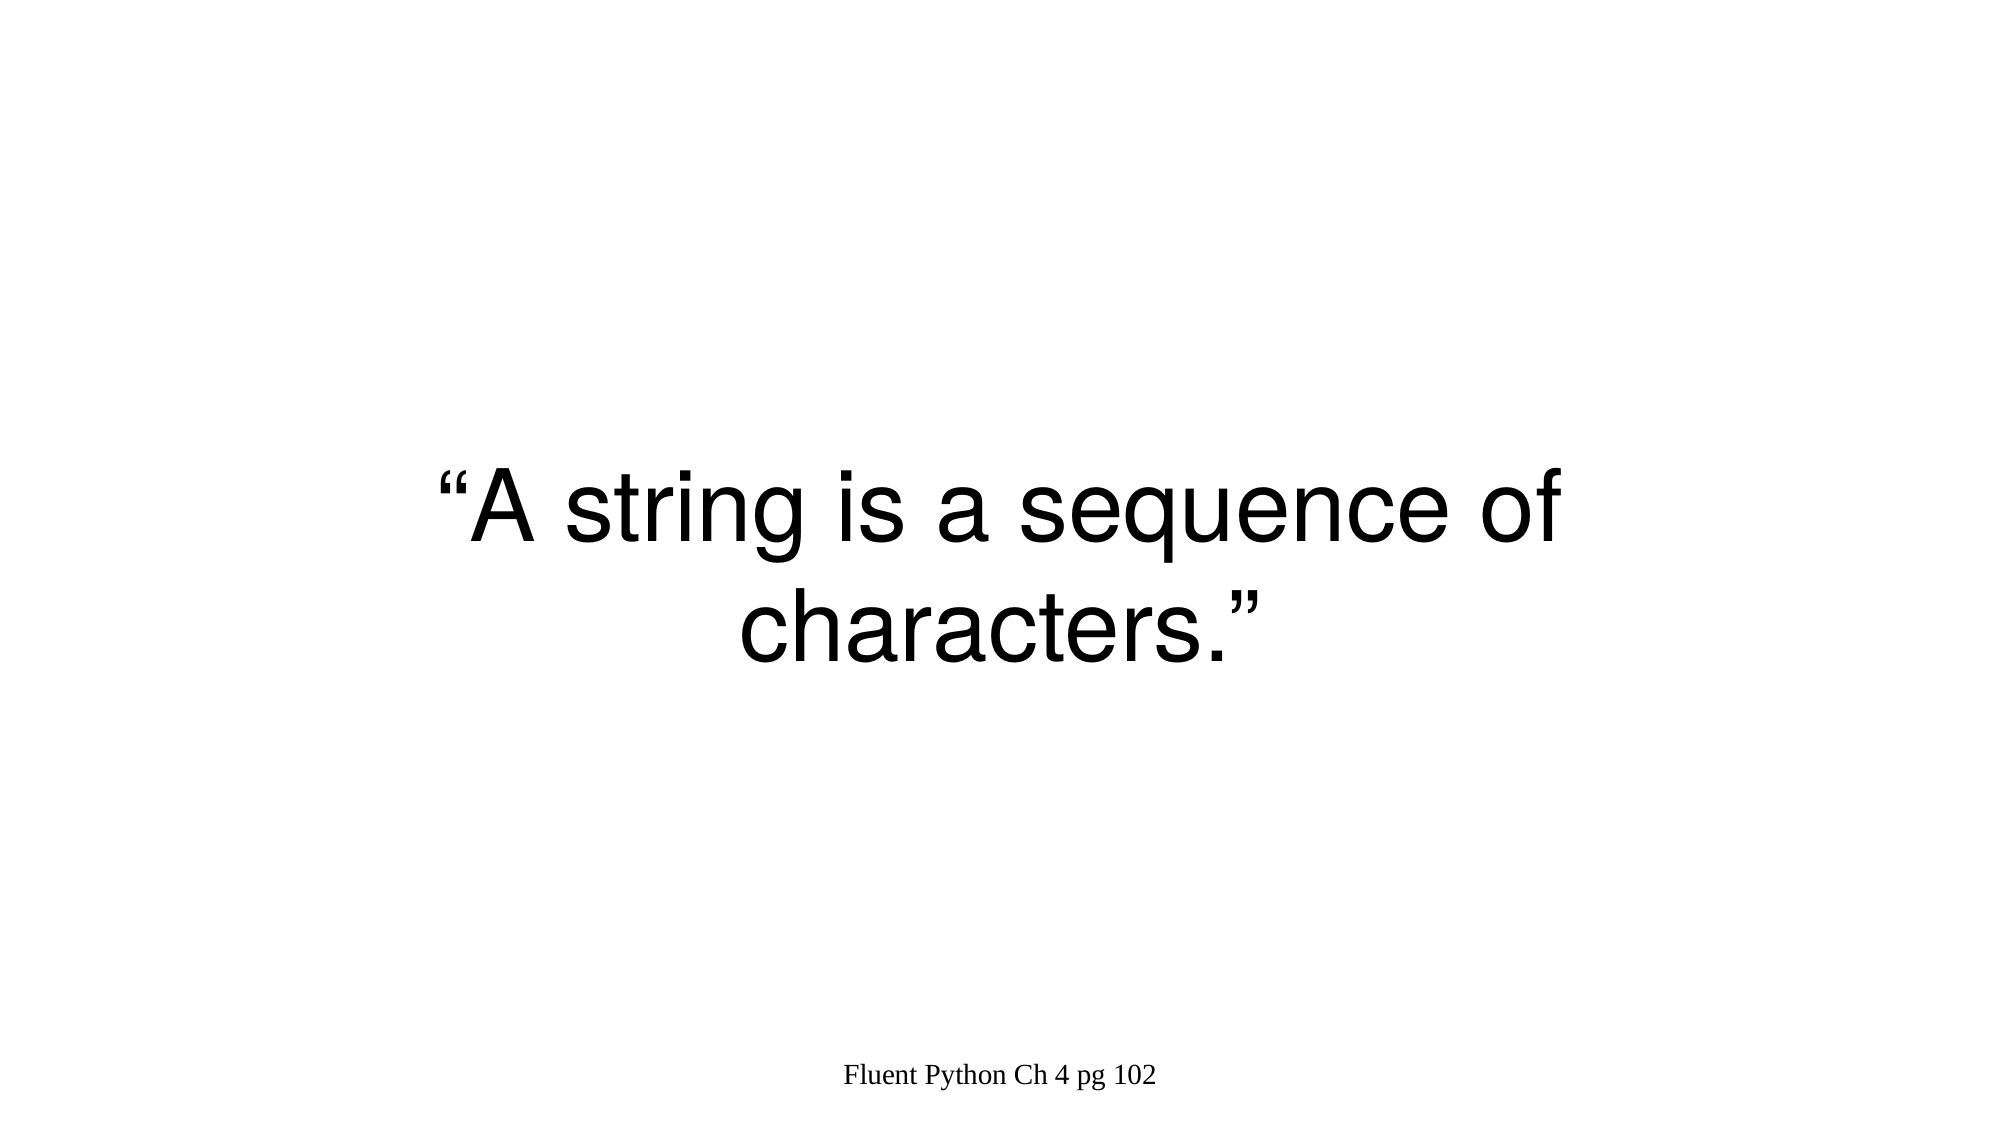

“A string is a sequence of characters.”
Fluent Python Ch 4 pg 102